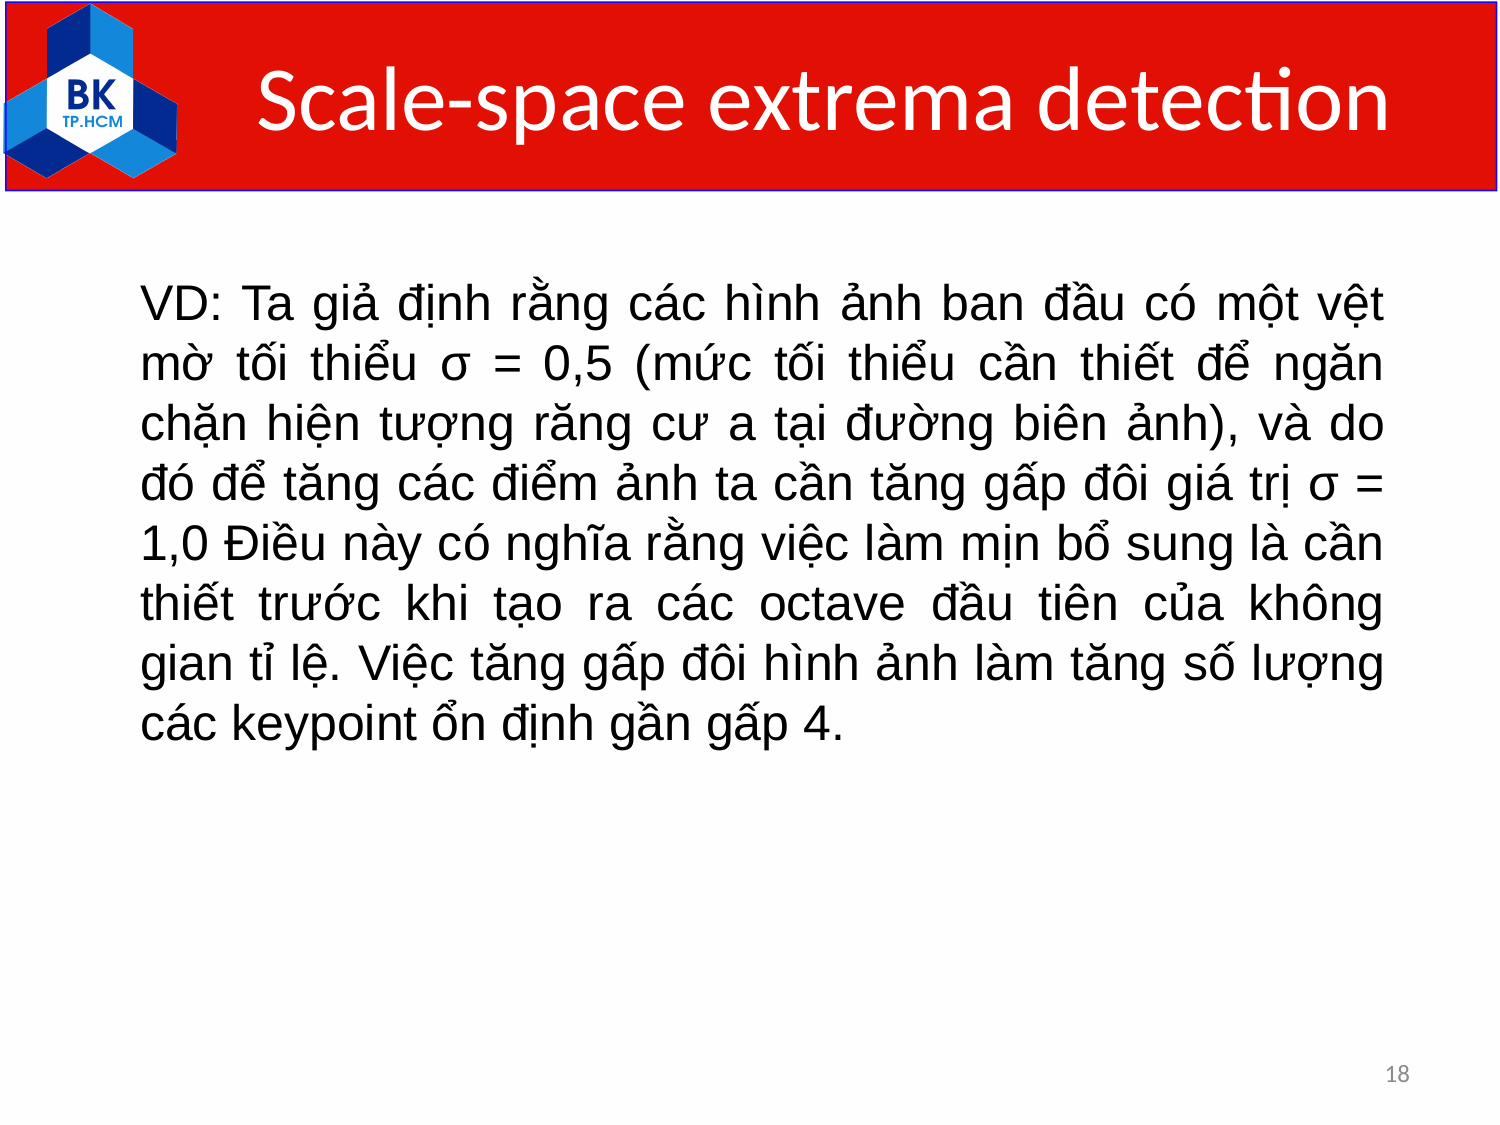

# Scale-space extrema detection
VD: Ta giả định rằng các hình ảnh ban đầu có một vệt mờ tối thiểu σ = 0,5 (mức tối thiểu cần thiết để ngăn chặn hiện tượng răng cư a tại đường biên ảnh), và do đó để tăng các điểm ảnh ta cần tăng gấp đôi giá trị σ = 1,0 Điều này có nghĩa rằng việc làm mịn bổ sung là cần thiết trước khi tạo ra các octave đầu tiên của không gian tỉ lệ. Việc tăng gấp đôi hình ảnh làm tăng số lượng các keypoint ổn định gần gấp 4.
18